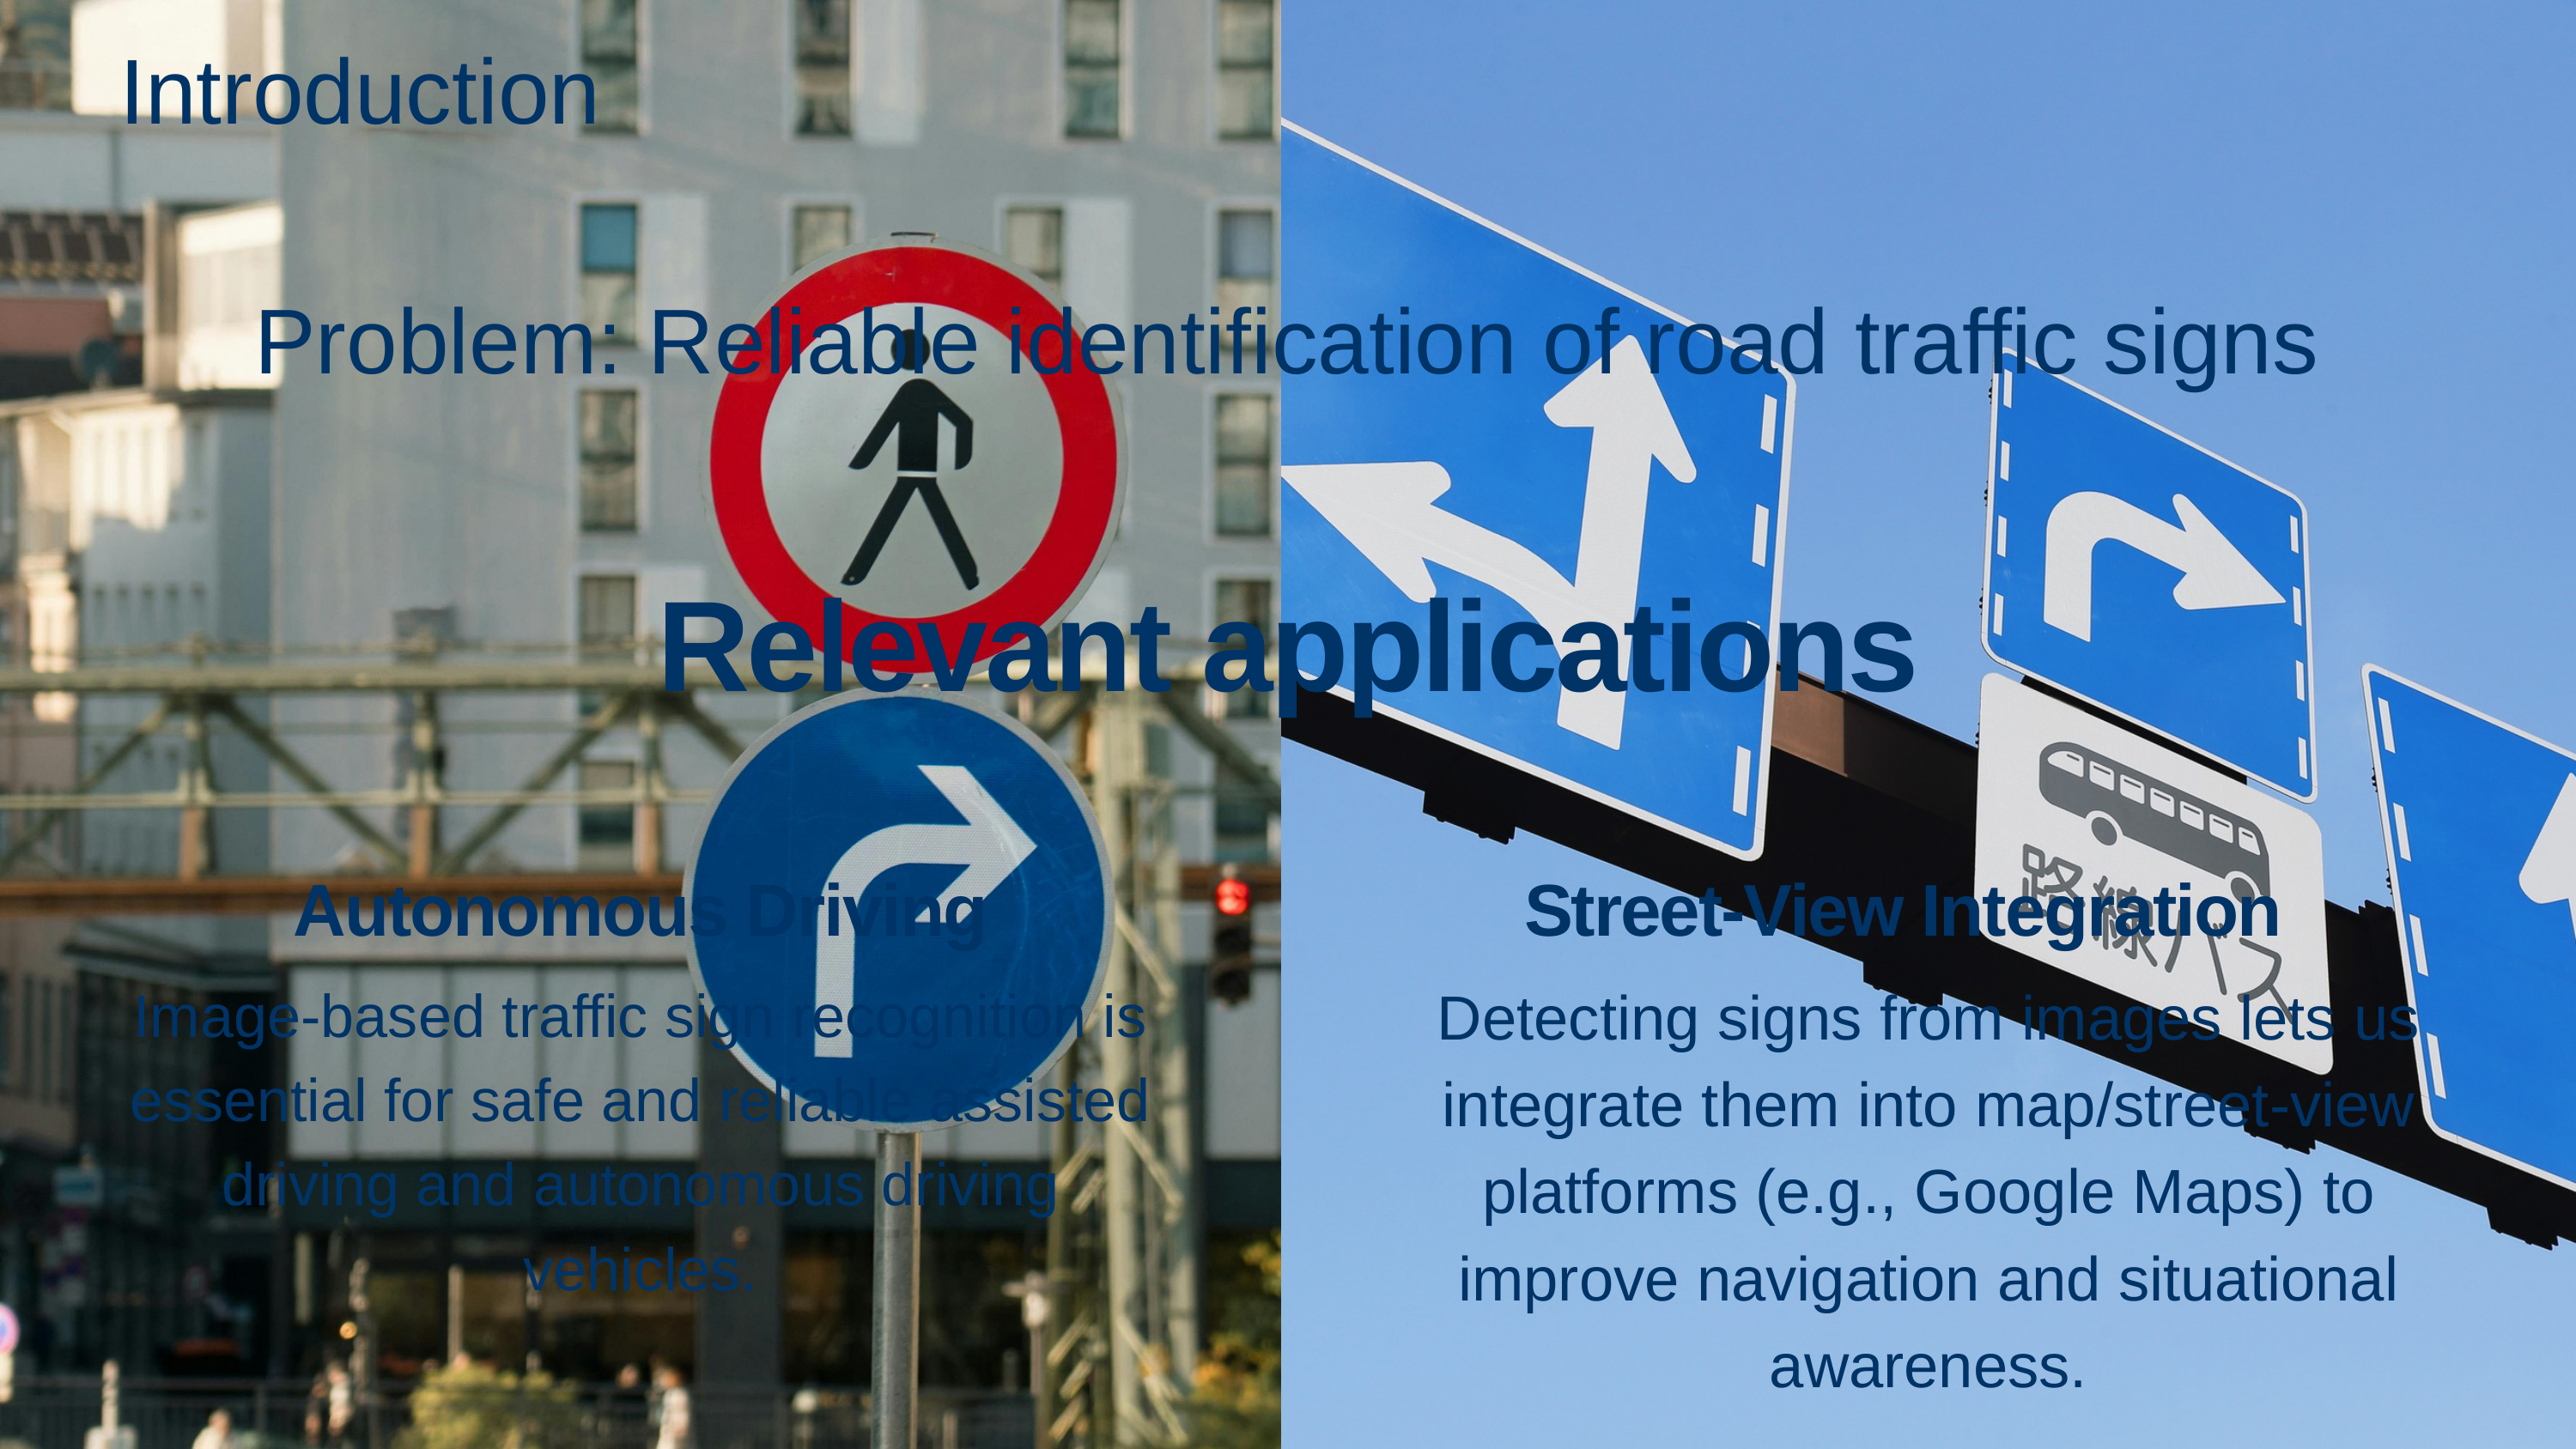

Introduction

Problem: Reliable identification of road traffic signs
Relevant applications
Autonomous Driving
Street-View Integration
Image-based traffic sign recognition is essential for safe and reliable assisted driving and autonomous driving vehicles.
Detecting signs from images lets us integrate them into map/street-view platforms (e.g., Google Maps) to improve navigation and situational awareness.